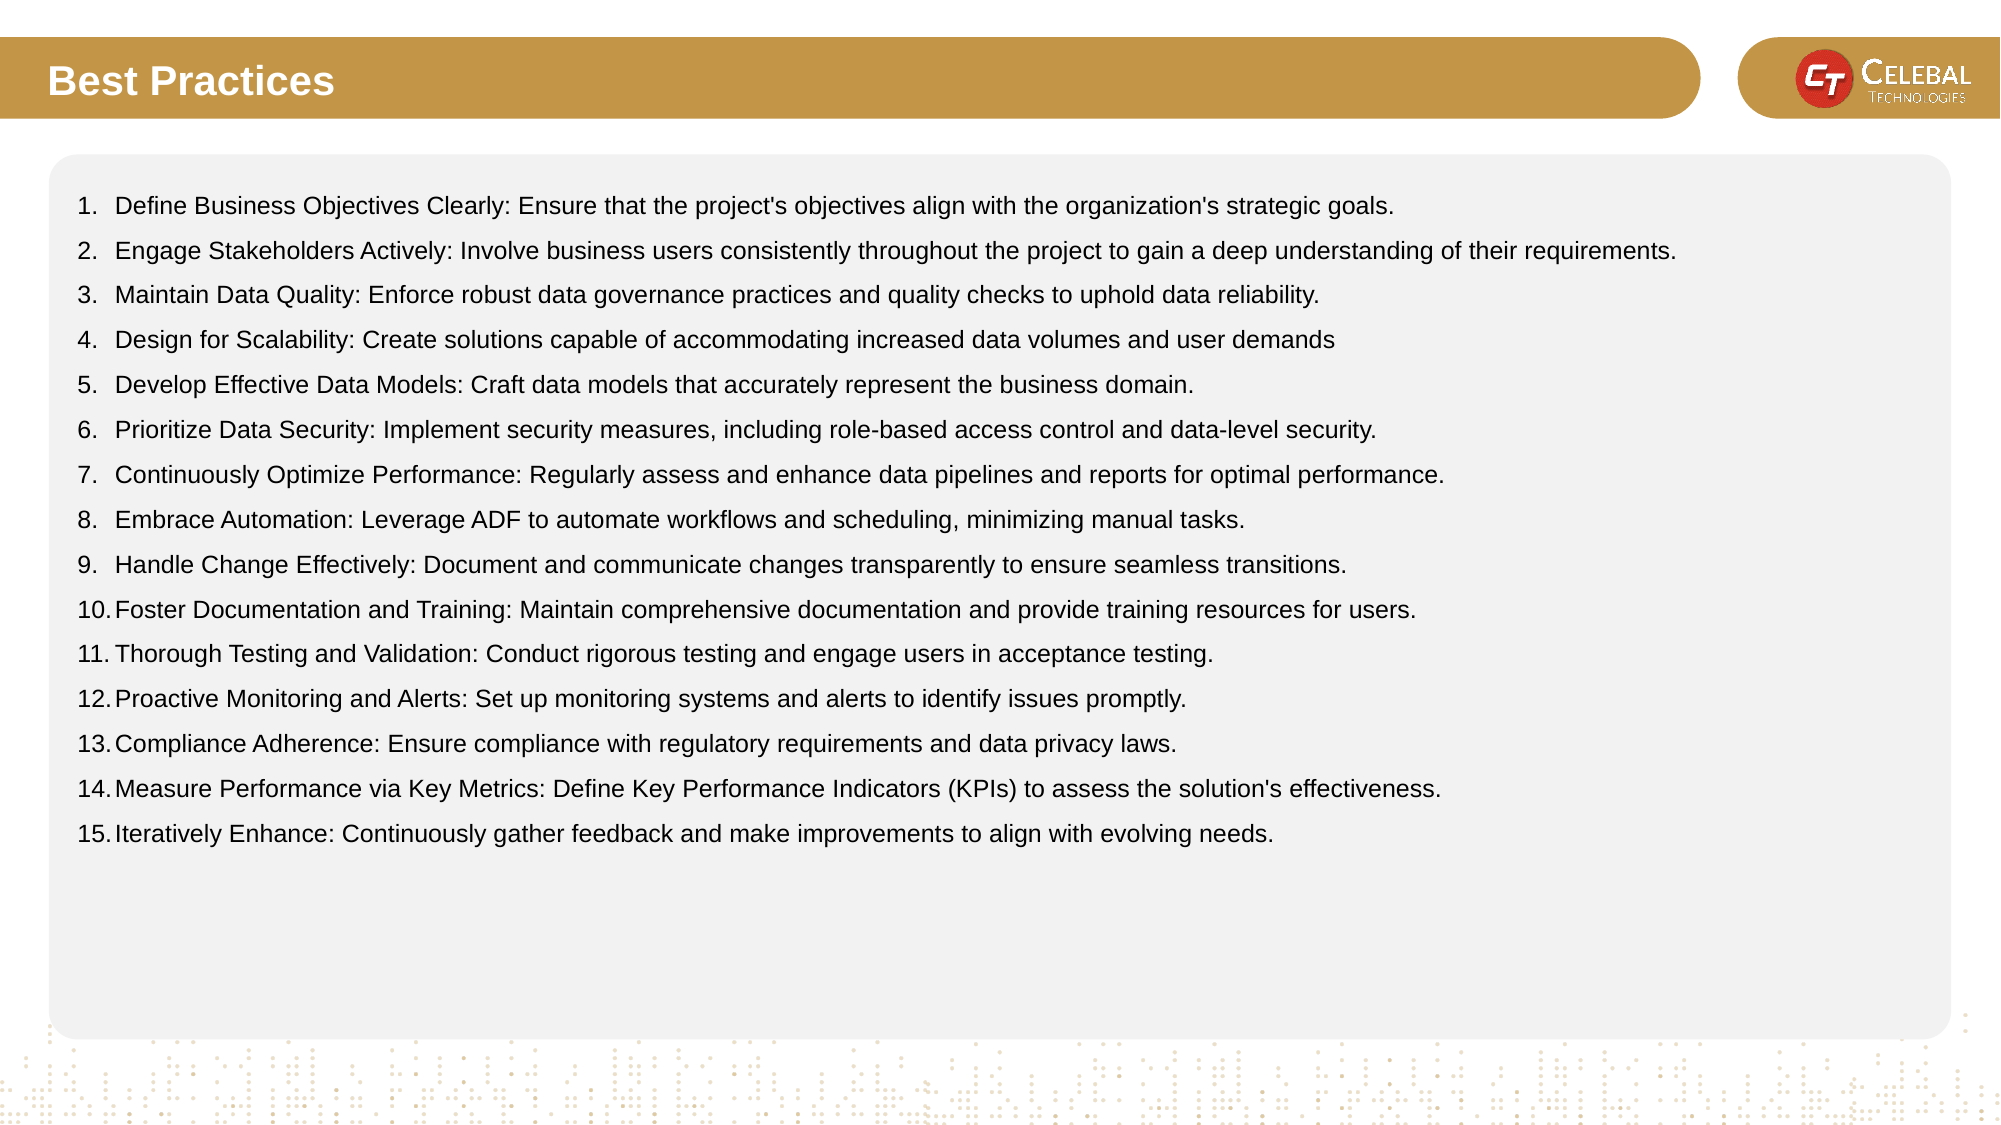

Best Practices

Define Business Objectives Clearly: Ensure that the project's objectives align with the organization's strategic goals.
Engage Stakeholders Actively: Involve business users consistently throughout the project to gain a deep understanding of their requirements.
Maintain Data Quality: Enforce robust data governance practices and quality checks to uphold data reliability.
Design for Scalability: Create solutions capable of accommodating increased data volumes and user demands
Develop Effective Data Models: Craft data models that accurately represent the business domain.
Prioritize Data Security: Implement security measures, including role-based access control and data-level security.
Continuously Optimize Performance: Regularly assess and enhance data pipelines and reports for optimal performance.
Embrace Automation: Leverage ADF to automate workflows and scheduling, minimizing manual tasks.
Handle Change Effectively: Document and communicate changes transparently to ensure seamless transitions.
Foster Documentation and Training: Maintain comprehensive documentation and provide training resources for users.
Thorough Testing and Validation: Conduct rigorous testing and engage users in acceptance testing.
Proactive Monitoring and Alerts: Set up monitoring systems and alerts to identify issues promptly.
Compliance Adherence: Ensure compliance with regulatory requirements and data privacy laws.
Measure Performance via Key Metrics: Define Key Performance Indicators (KPIs) to assess the solution's effectiveness.
Iteratively Enhance: Continuously gather feedback and make improvements to align with evolving needs.